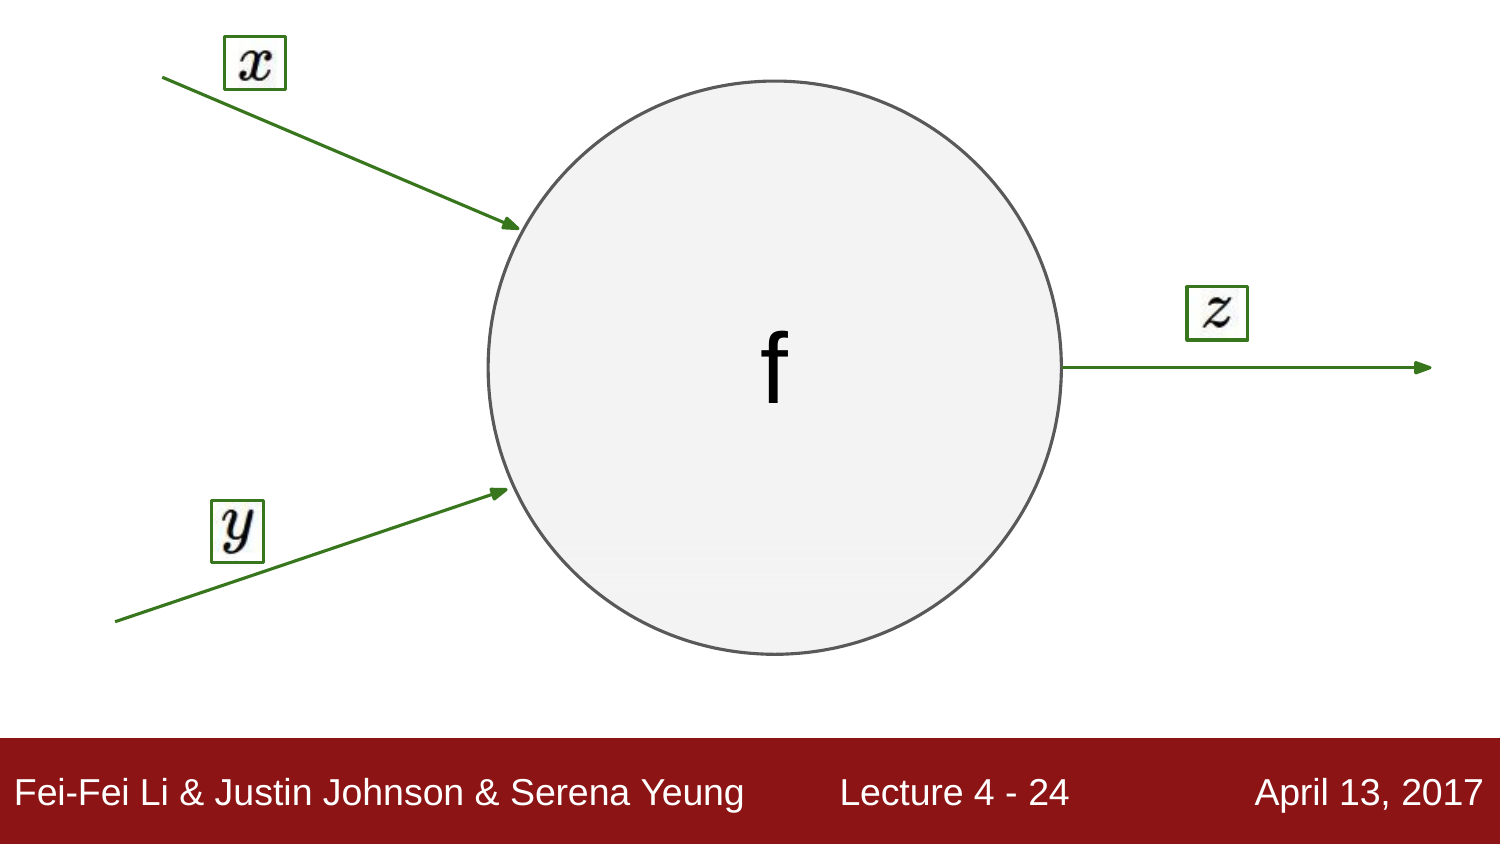

f

Lecture 4 - 24
Fei-Fei Li & Justin Johnson & Serena Yeung
April 13, 2017